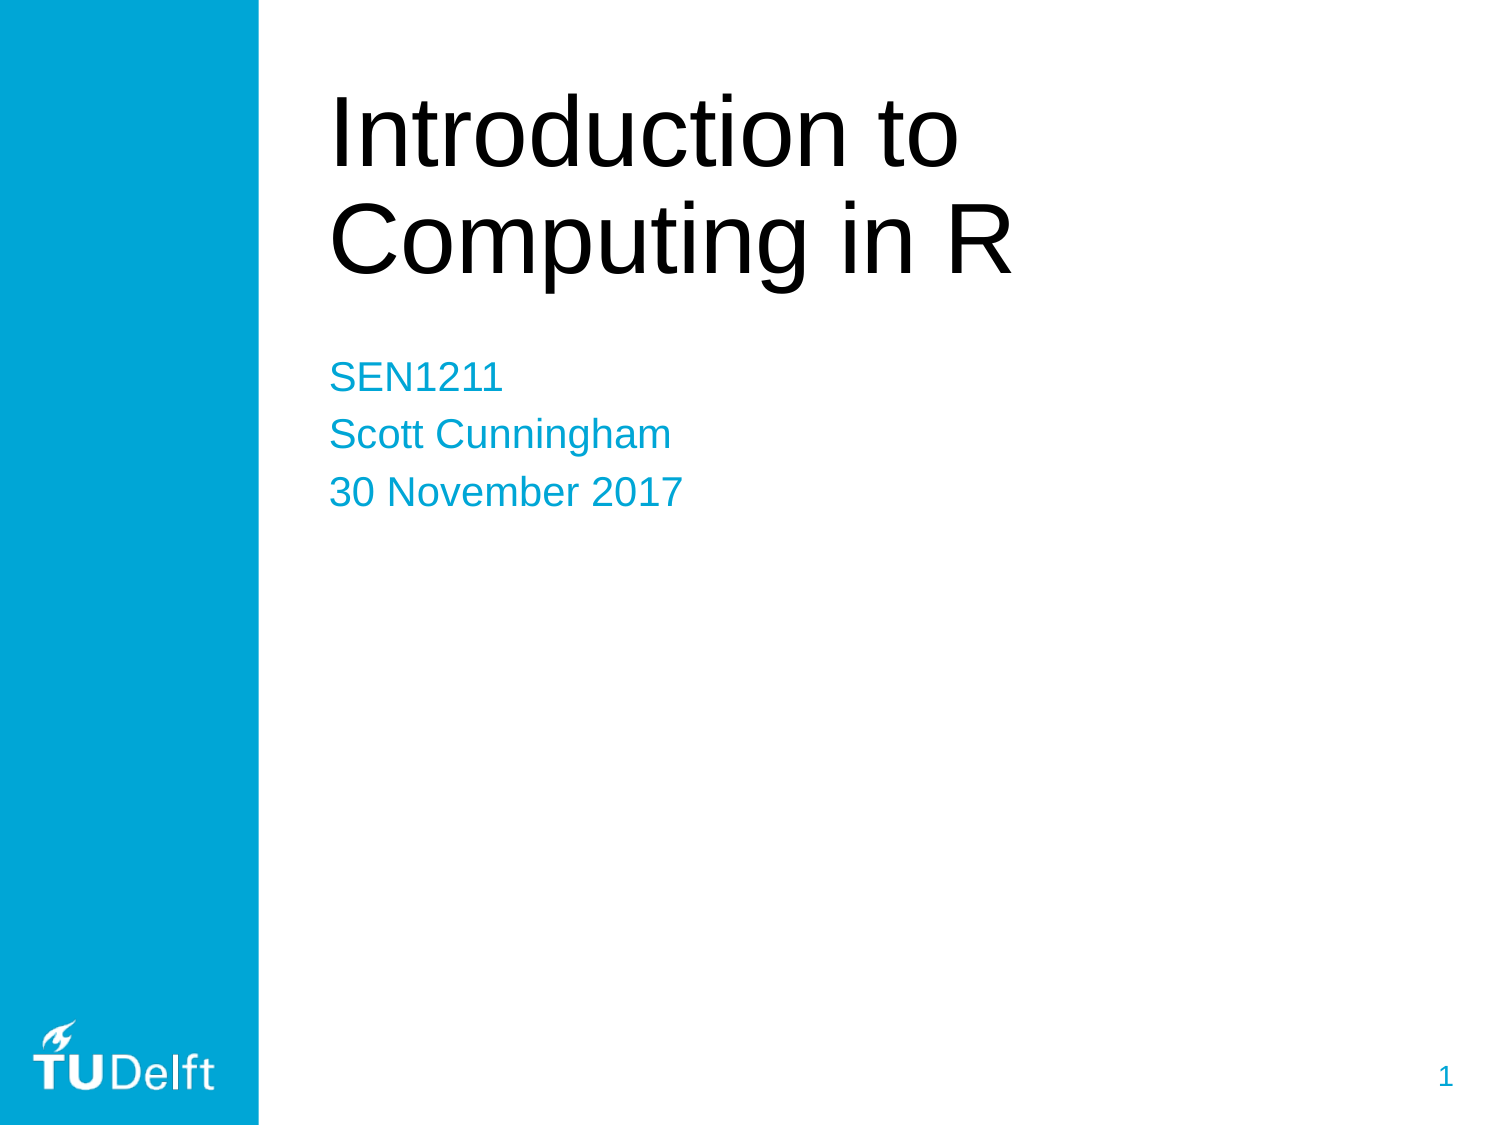

Introduction to Computing in R
SEN1211
Scott Cunningham
30 November 2017